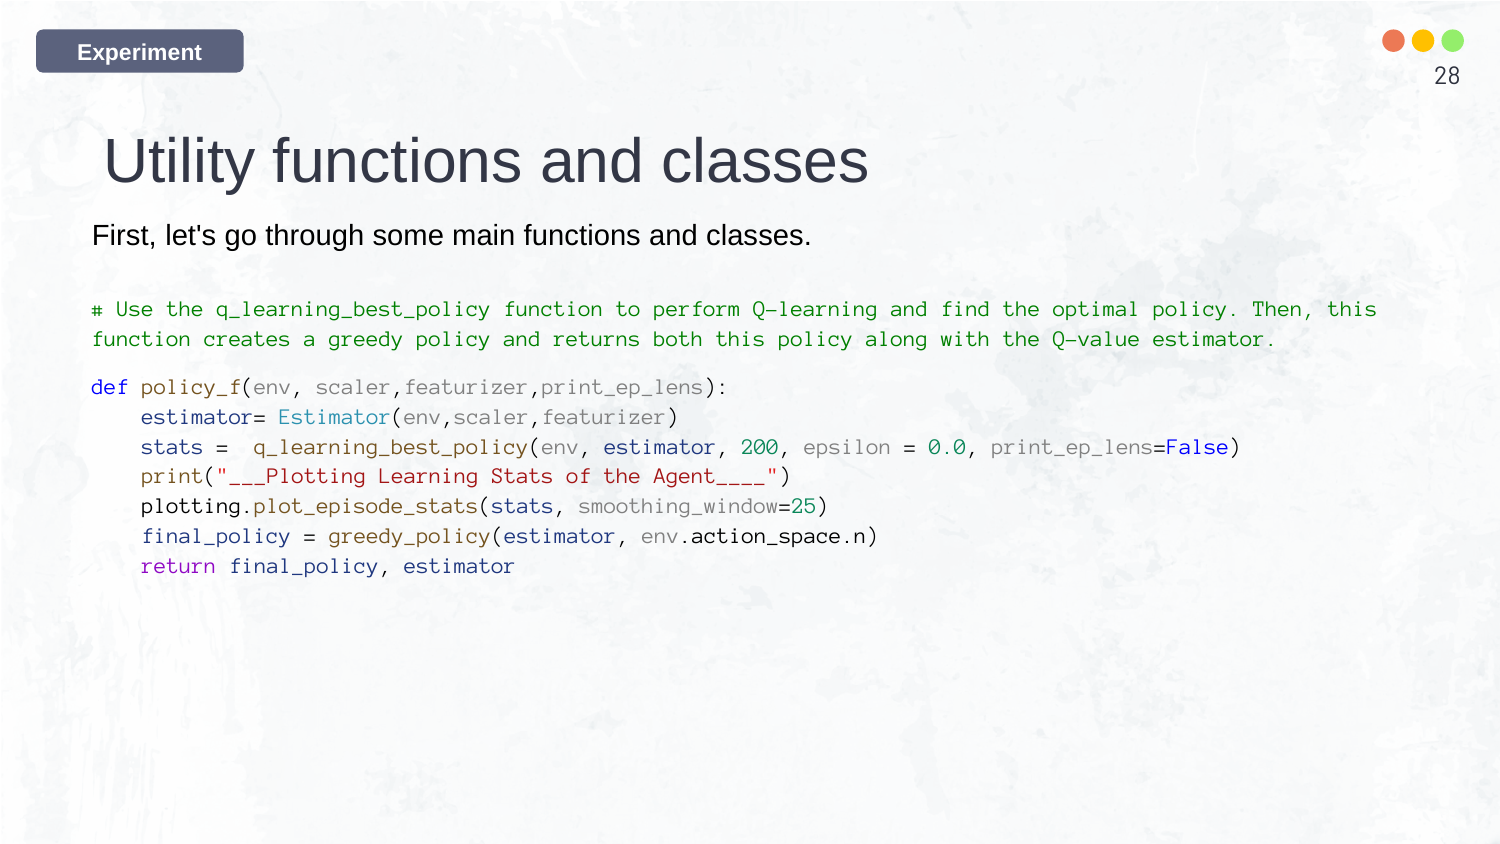

Experiment

28
# Utility functions and classes
First, let's go through some main functions and classes.
# Use the q_learning_best_policy function to perform Q-learning and find the optimal policy. Then, this function creates a greedy policy and returns both this policy along with the Q-value estimator.
def policy_f(env, scaler,featurizer,print_ep_lens):
    estimator= Estimator(env,scaler,featurizer)
    stats =  q_learning_best_policy(env, estimator, 200, epsilon = 0.0, print_ep_lens=False)
    print("___Plotting Learning Stats of the Agent____")
    plotting.plot_episode_stats(stats, smoothing_window=25)
    final_policy = greedy_policy(estimator, env.action_space.n)
    return final_policy, estimator